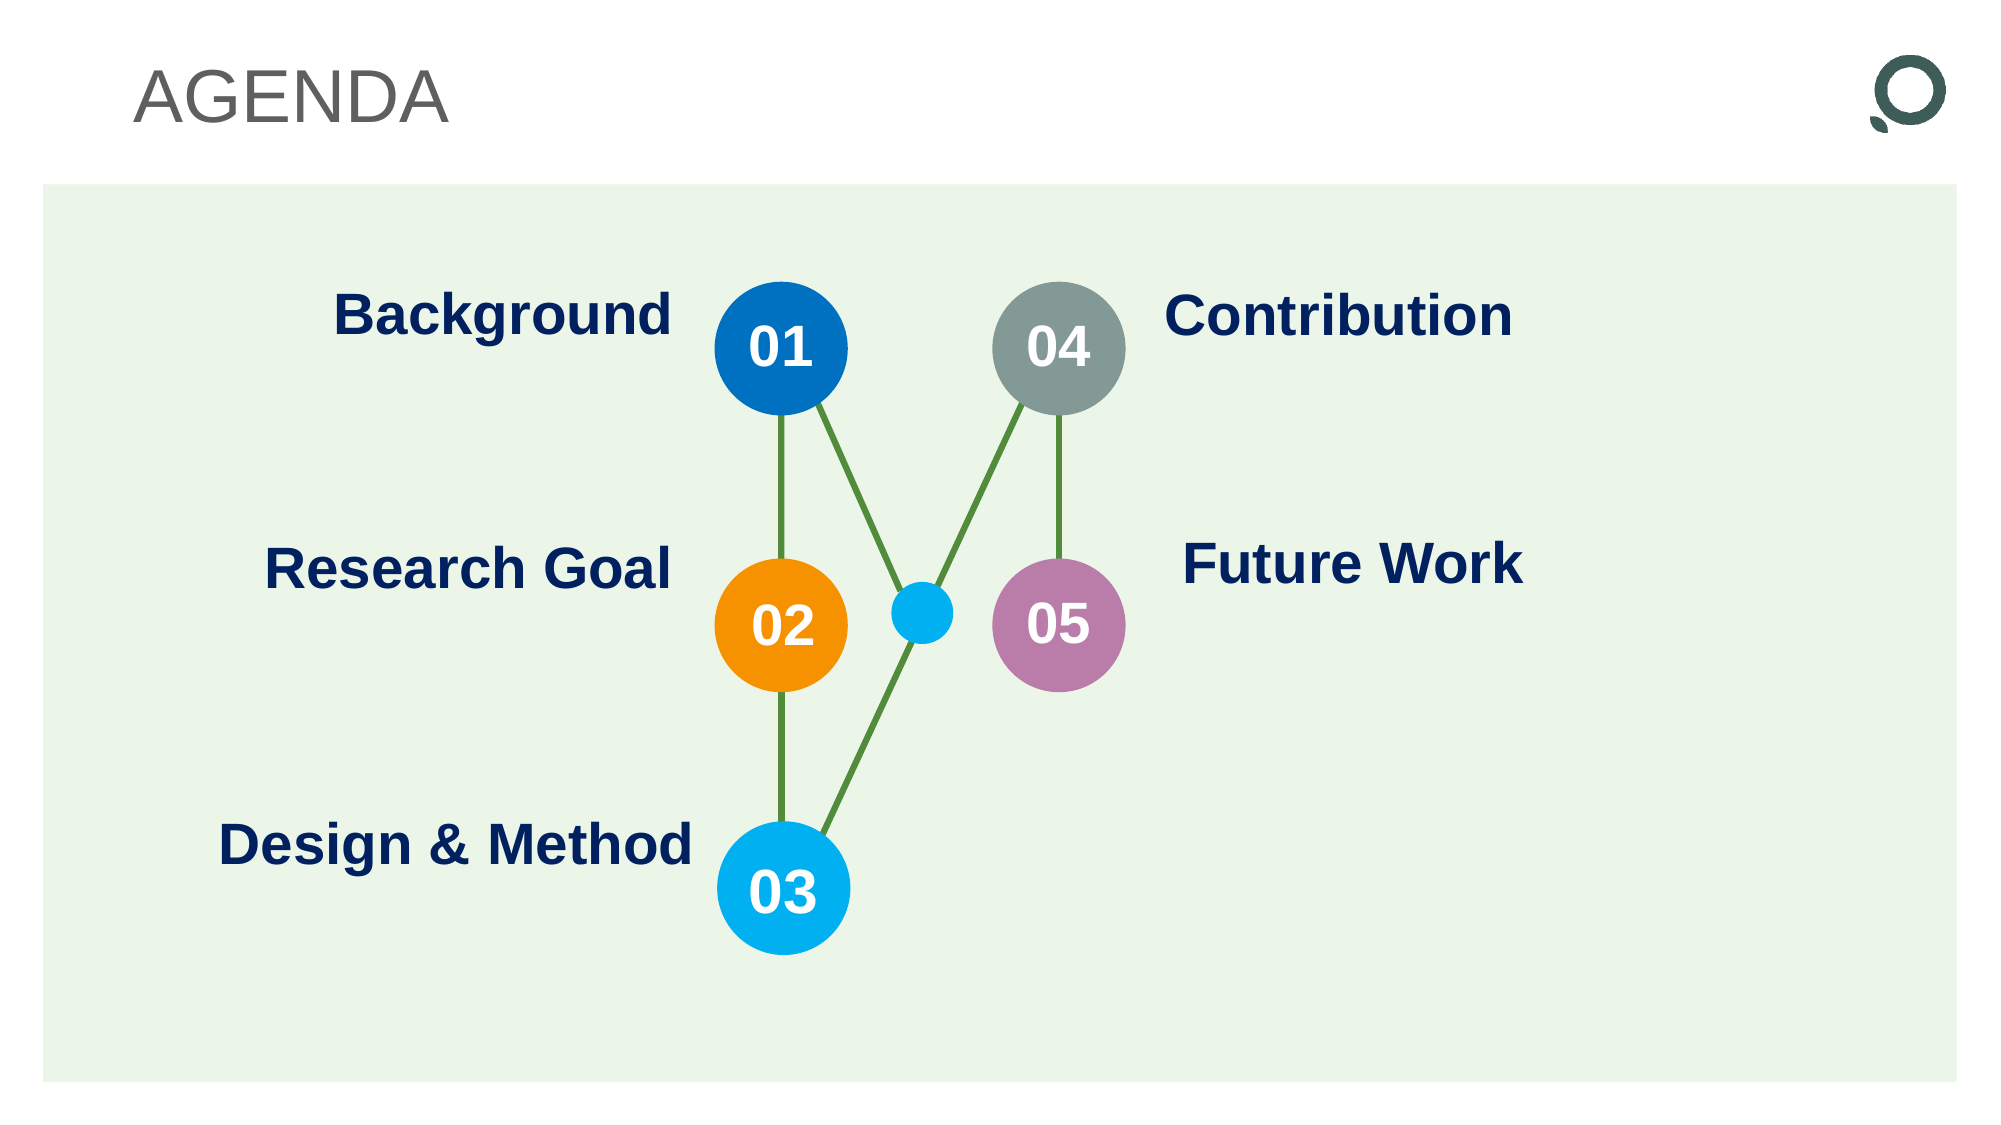

# AGENDA

Background
Contribution

01
04

Future Work
Research Goal

05
02

Design & Method

03